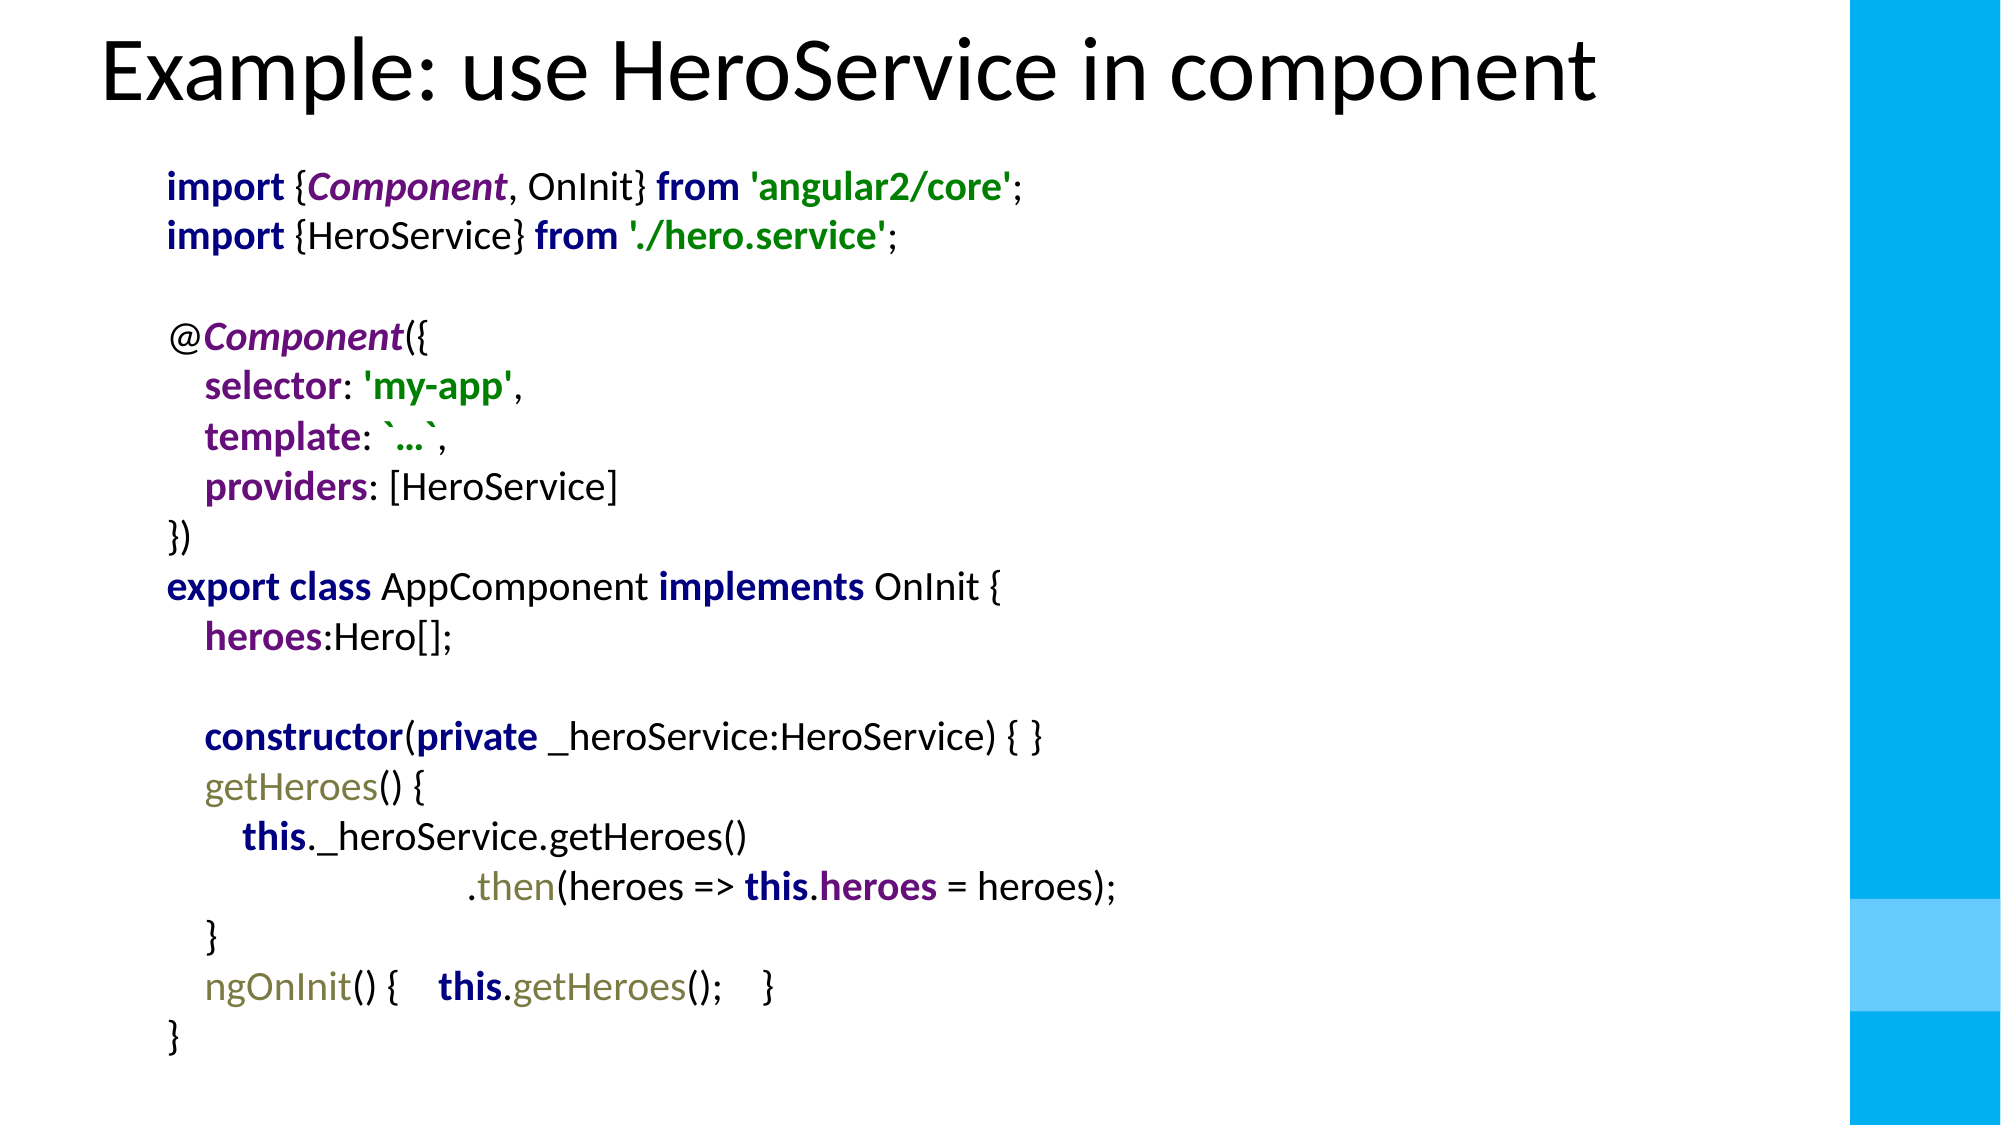

# Example: use HeroService in component
import {Component, OnInit} from 'angular2/core';
import {HeroService} from './hero.service';
@Component({
    selector: 'my-app',
    template: `…`,
    providers: [HeroService]
})
export class AppComponent implements OnInit {
    heroes:Hero[];
    constructor(private _heroService:HeroService) { }
    getHeroes() {
        this._heroService.getHeroes()
		.then(heroes => this.heroes = heroes);
    }
    ngOnInit() {    this.getHeroes();    }
}